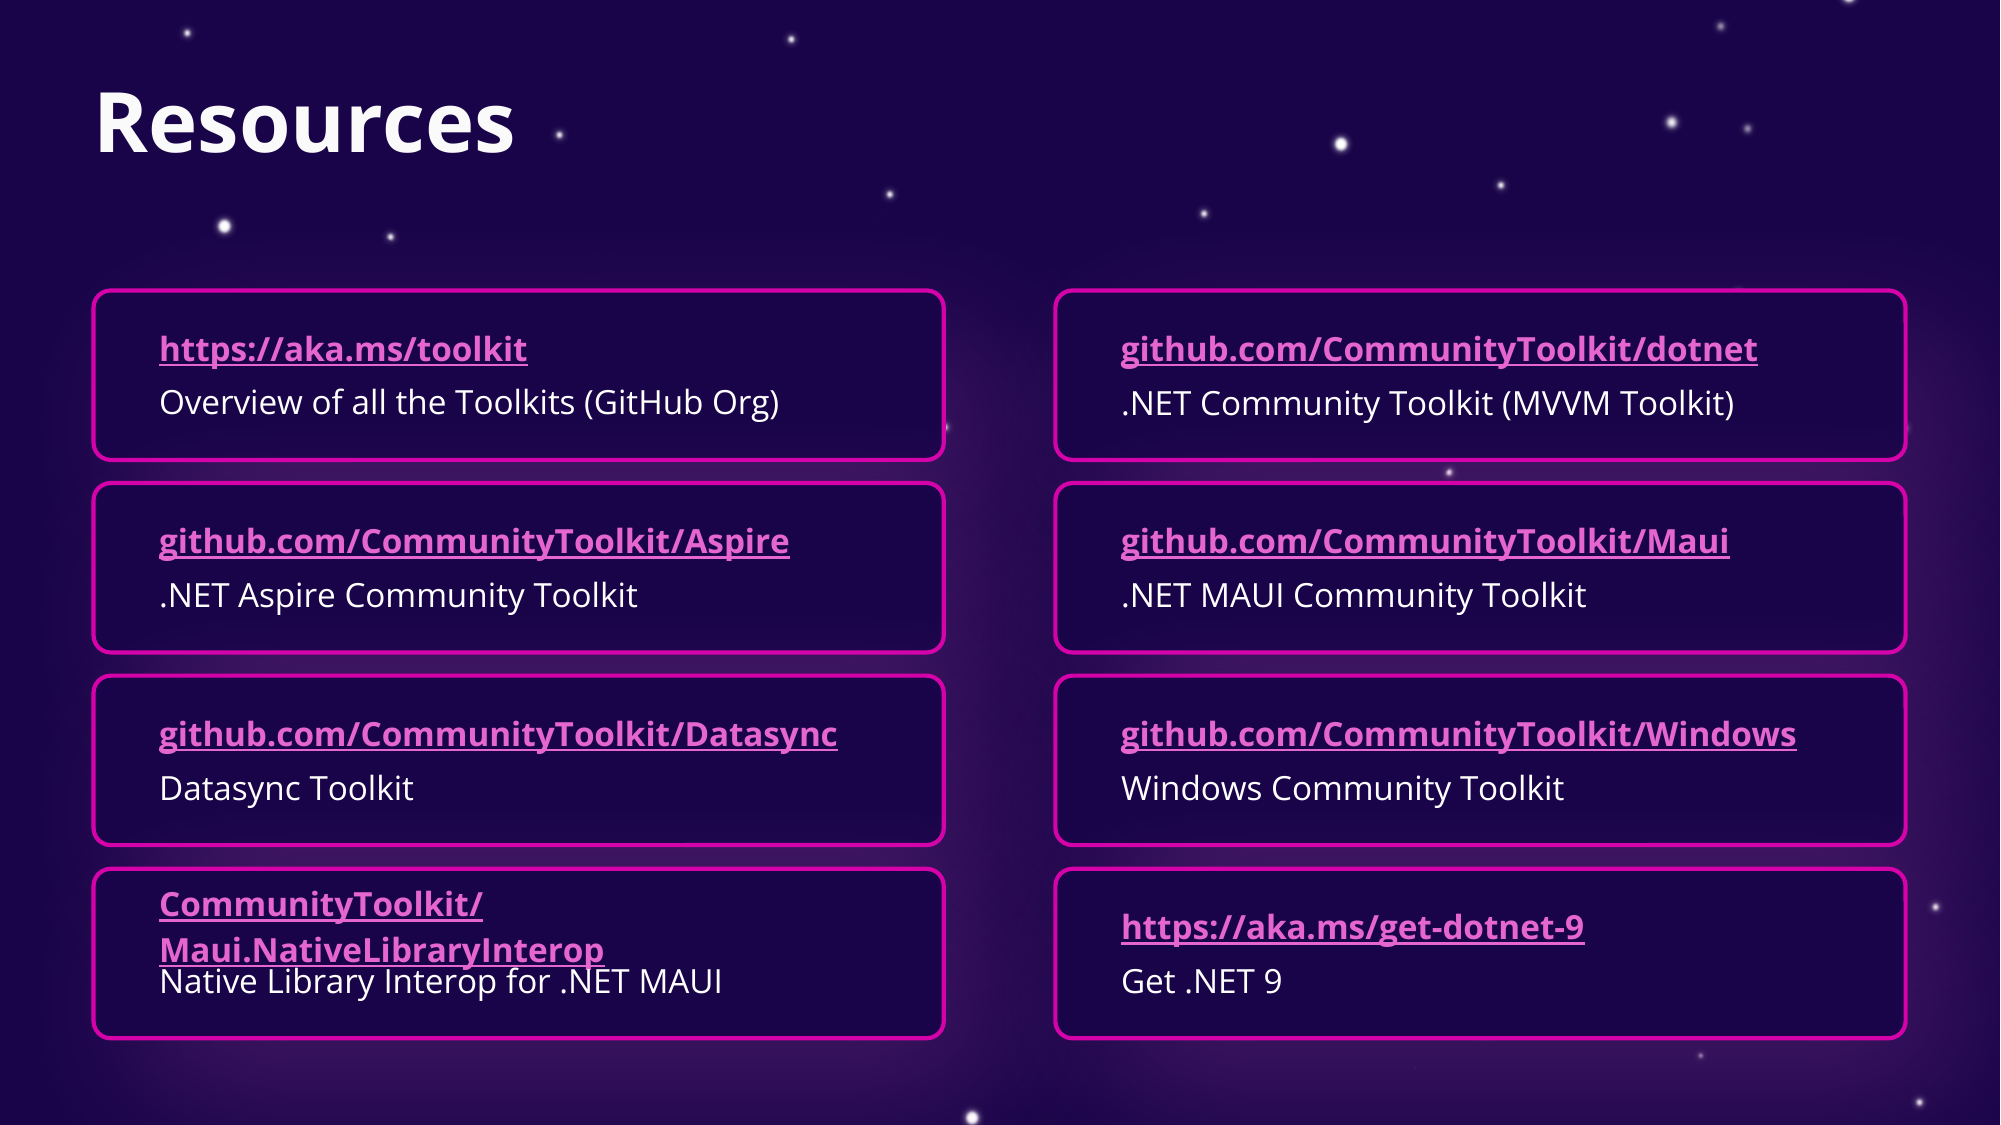

# Resources
github.com/CommunityToolkit/dotnet
https://aka.ms/toolkit
Overview of all the Toolkits (GitHub Org)
.NET Community Toolkit (MVVM Toolkit)
github.com/CommunityToolkit/Aspire
github.com/CommunityToolkit/Maui
.NET Aspire Community Toolkit
.NET MAUI Community Toolkit
github.com/CommunityToolkit/Datasync
github.com/CommunityToolkit/Windows
Datasync Toolkit
Windows Community Toolkit
CommunityToolkit/Maui.NativeLibraryInterop
https://aka.ms/get-dotnet-9
Native Library Interop for .NET MAUI
Get .NET 9